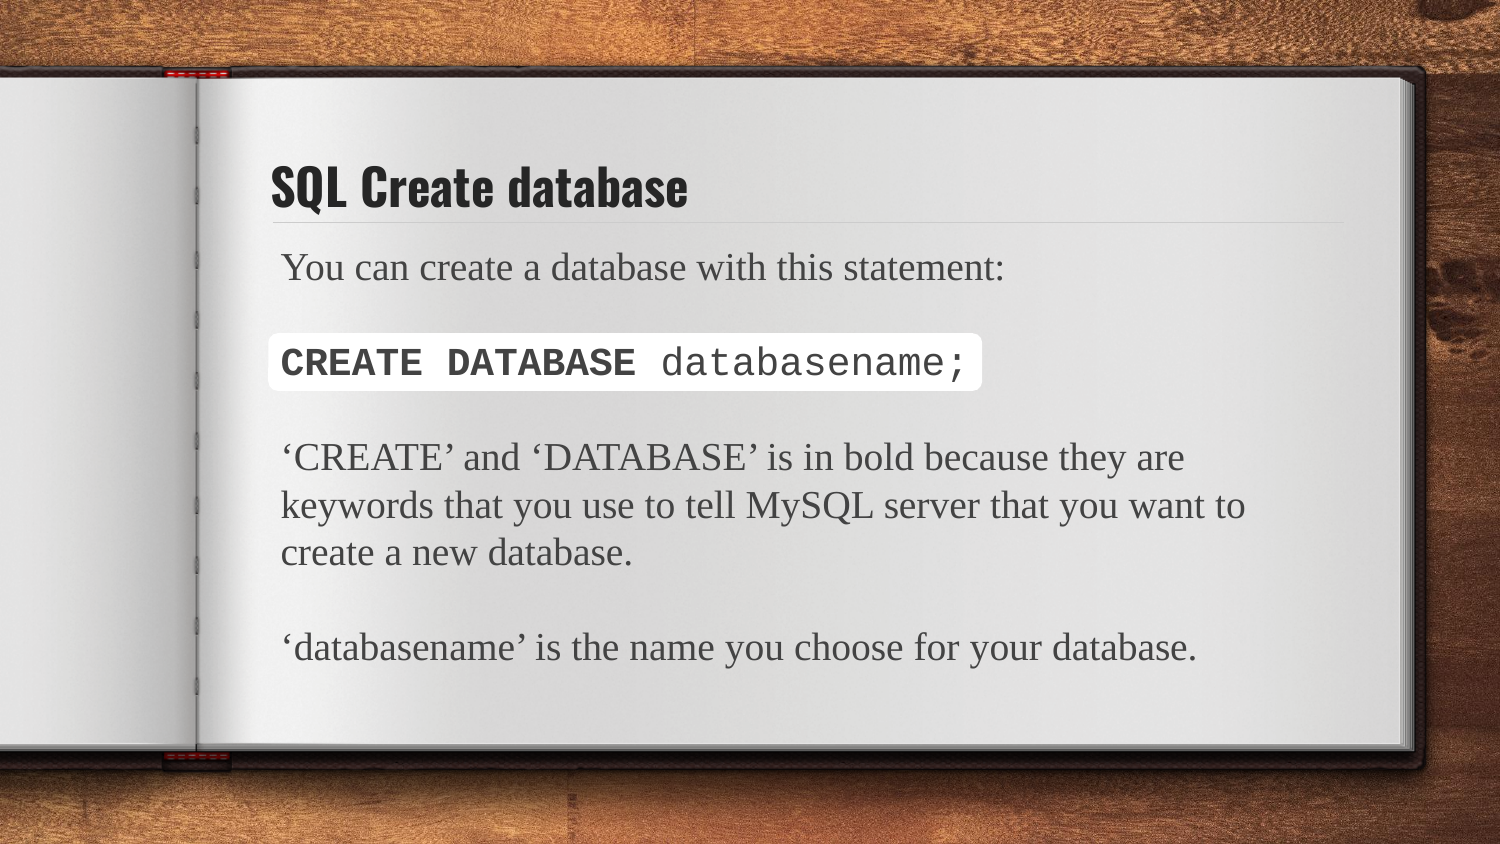

# SQL Create database
You can create a database with this statement:

CREATE DATABASE databasename;

‘CREATE’ and ‘DATABASE’ is in bold because they are keywords that you use to tell MySQL server that you want to create a new database.

‘databasename’ is the name you choose for your database.